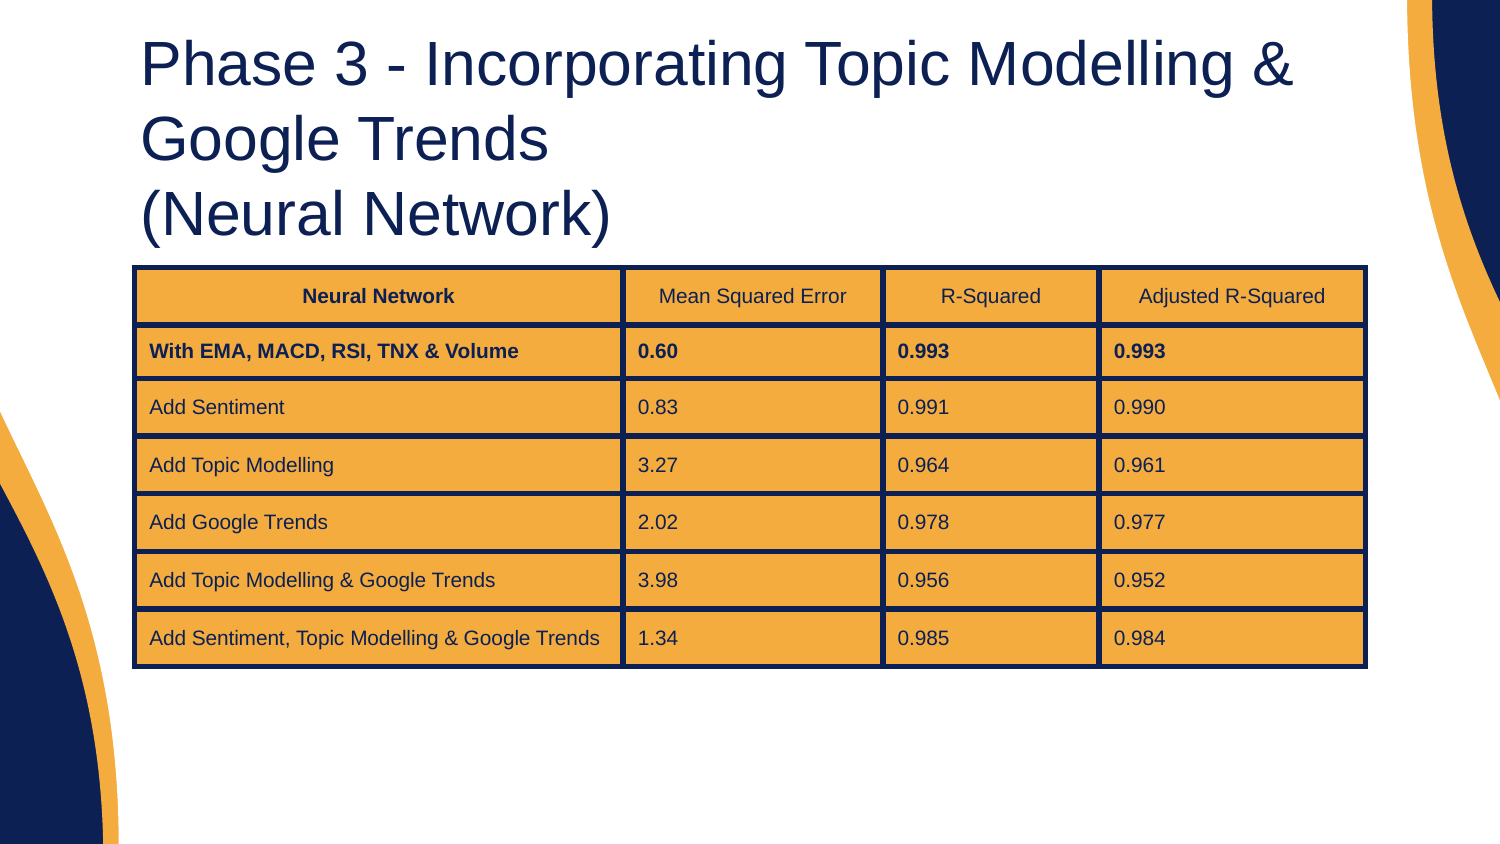

# Phase 3 - Incorporating Topic Modelling & Google Trends (Neural Network)
| Neural Network | Mean Squared Error | R-Squared | Adjusted R-Squared |
| --- | --- | --- | --- |
| With EMA, MACD, RSI, TNX & Volume | 0.60 | 0.993 | 0.993 |
| Add Sentiment | 0.83 | 0.991 | 0.990 |
| Add Topic Modelling | 3.27 | 0.964 | 0.961 |
| Add Google Trends | 2.02 | 0.978 | 0.977 |
| Add Topic Modelling & Google Trends | 3.98 | 0.956 | 0.952 |
| Add Sentiment, Topic Modelling & Google Trends | 1.34 | 0.985 | 0.984 |